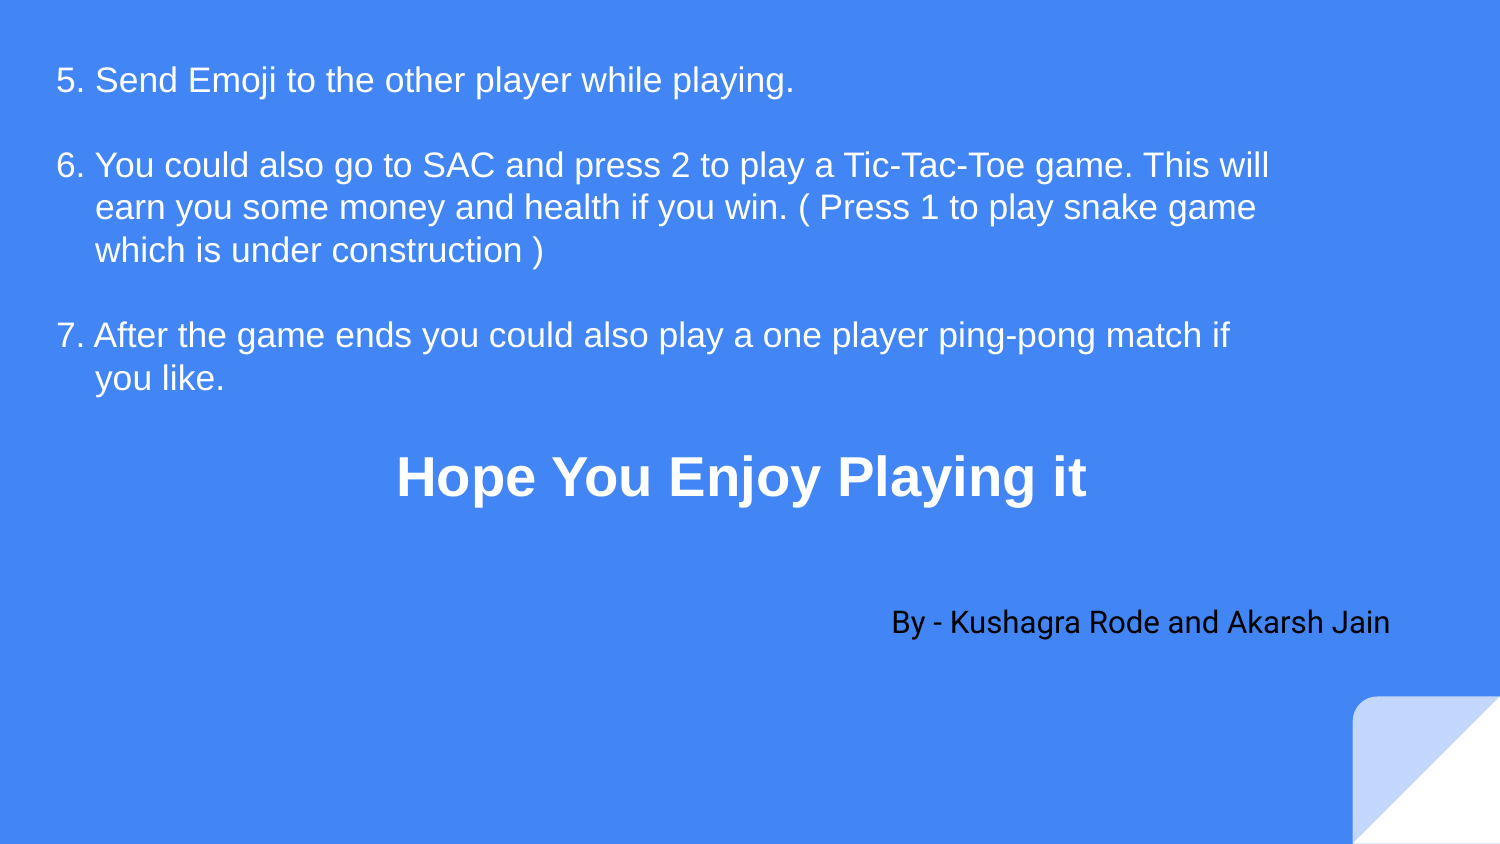

5. Send Emoji to the other player while playing.

6. You could also go to SAC and press 2 to play a Tic-Tac-Toe game. This will
    earn you some money and health if you win. ( Press 1 to play snake game
    which is under construction )

7. After the game ends you could also play a one player ping-pong match if
    you like.

Hope You Enjoy Playing it

By - Kushagra Rode and Akarsh Jain